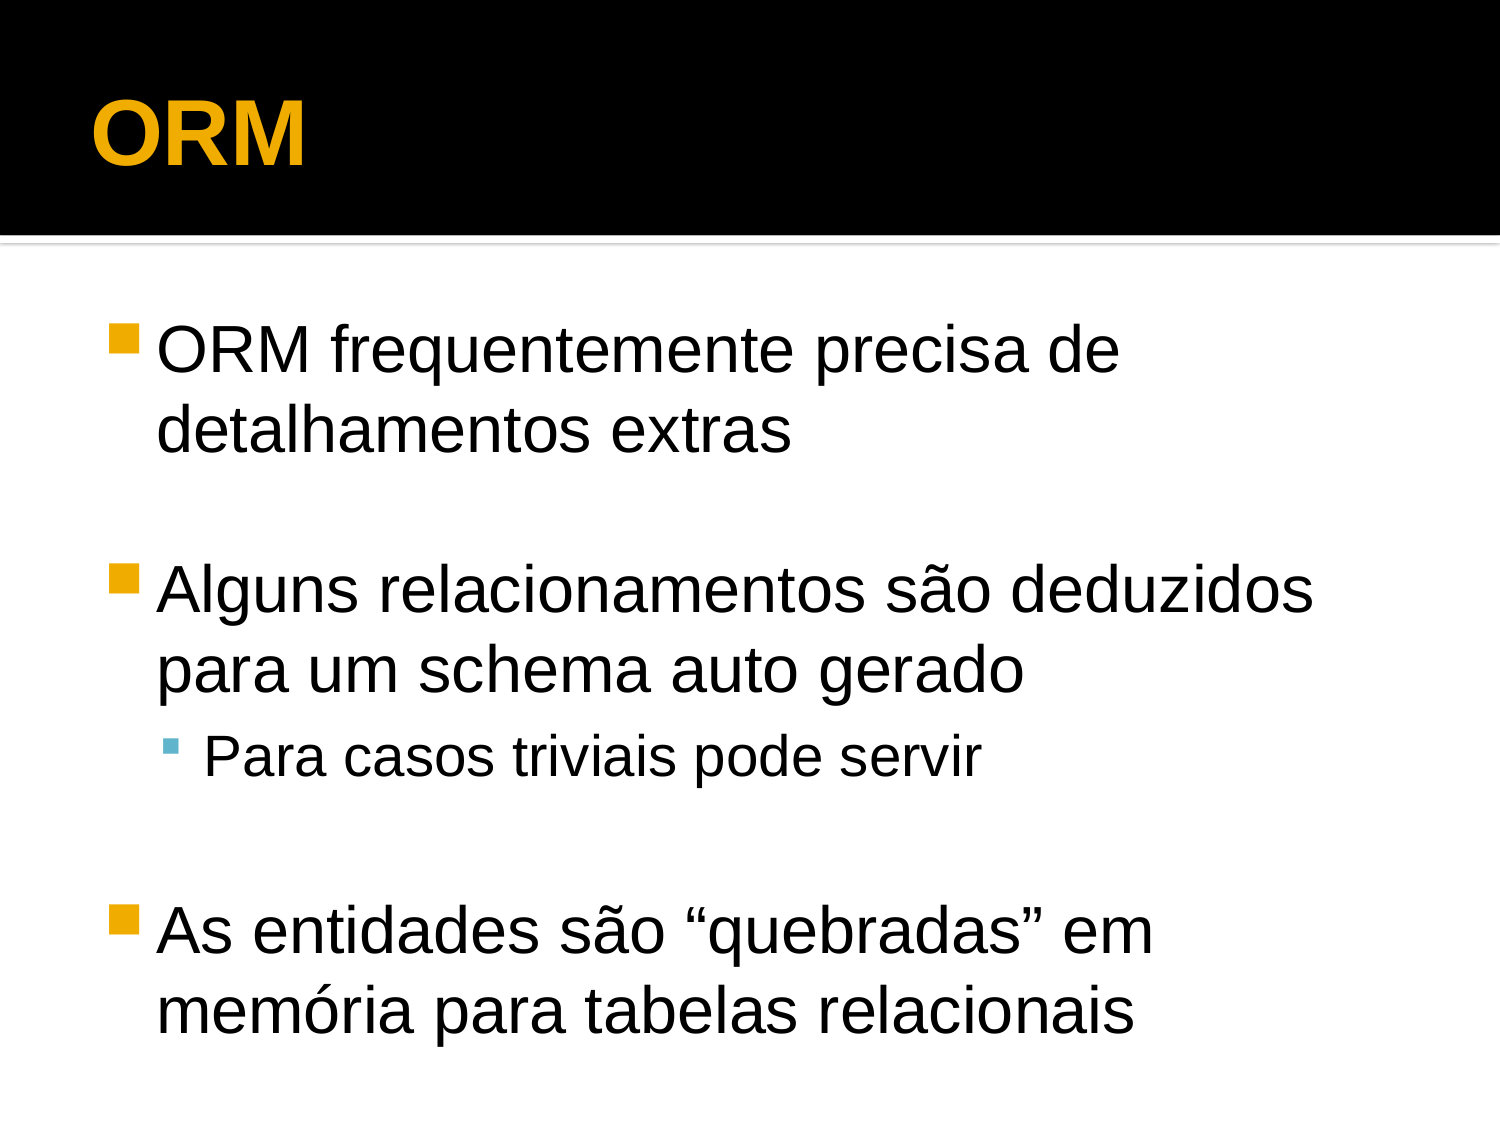

# ORM
ORM frequentemente precisa de detalhamentos extras

Alguns relacionamentos são deduzidos para um schema auto gerado
Para casos triviais pode servir

As entidades são “quebradas” em memória para tabelas relacionais